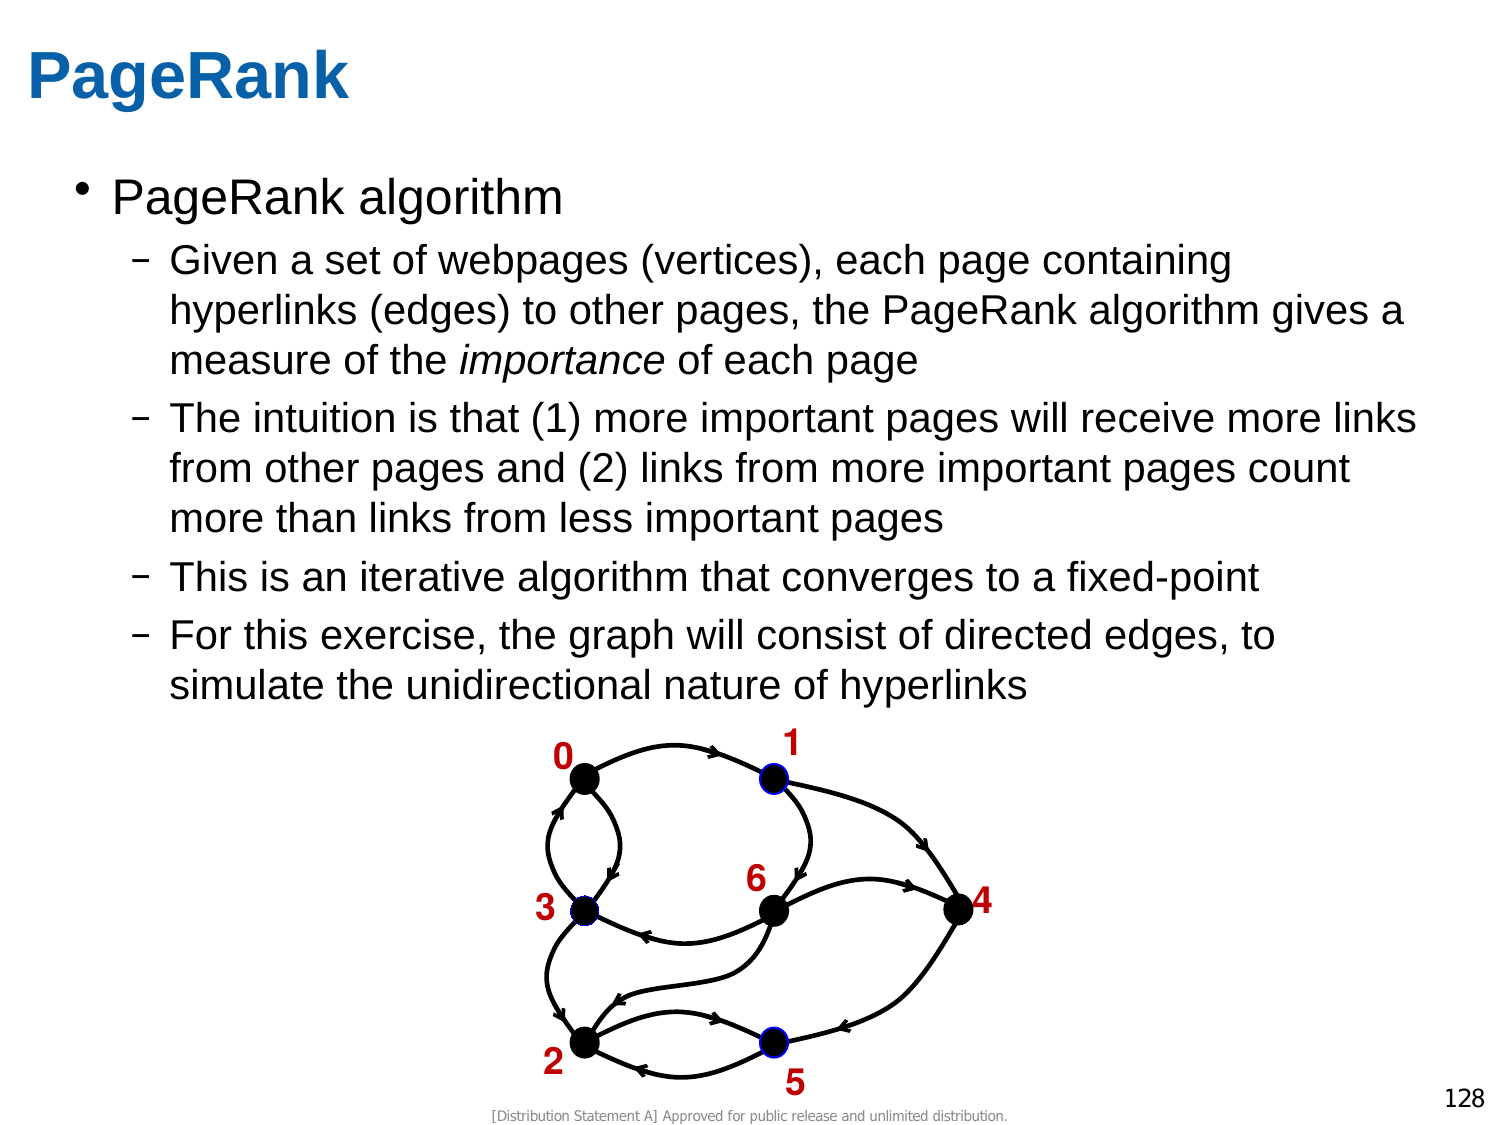

# PageRank
PageRank algorithm
Given a set of webpages (vertices), each page containing hyperlinks (edges) to other pages, the PageRank algorithm gives a measure of the importance of each page
The intuition is that (1) more important pages will receive more links from other pages and (2) links from more important pages count more than links from less important pages
This is an iterative algorithm that converges to a fixed-point
For this exercise, the graph will consist of directed edges, to simulate the unidirectional nature of hyperlinks
1
0

6

4

3

2

5
128